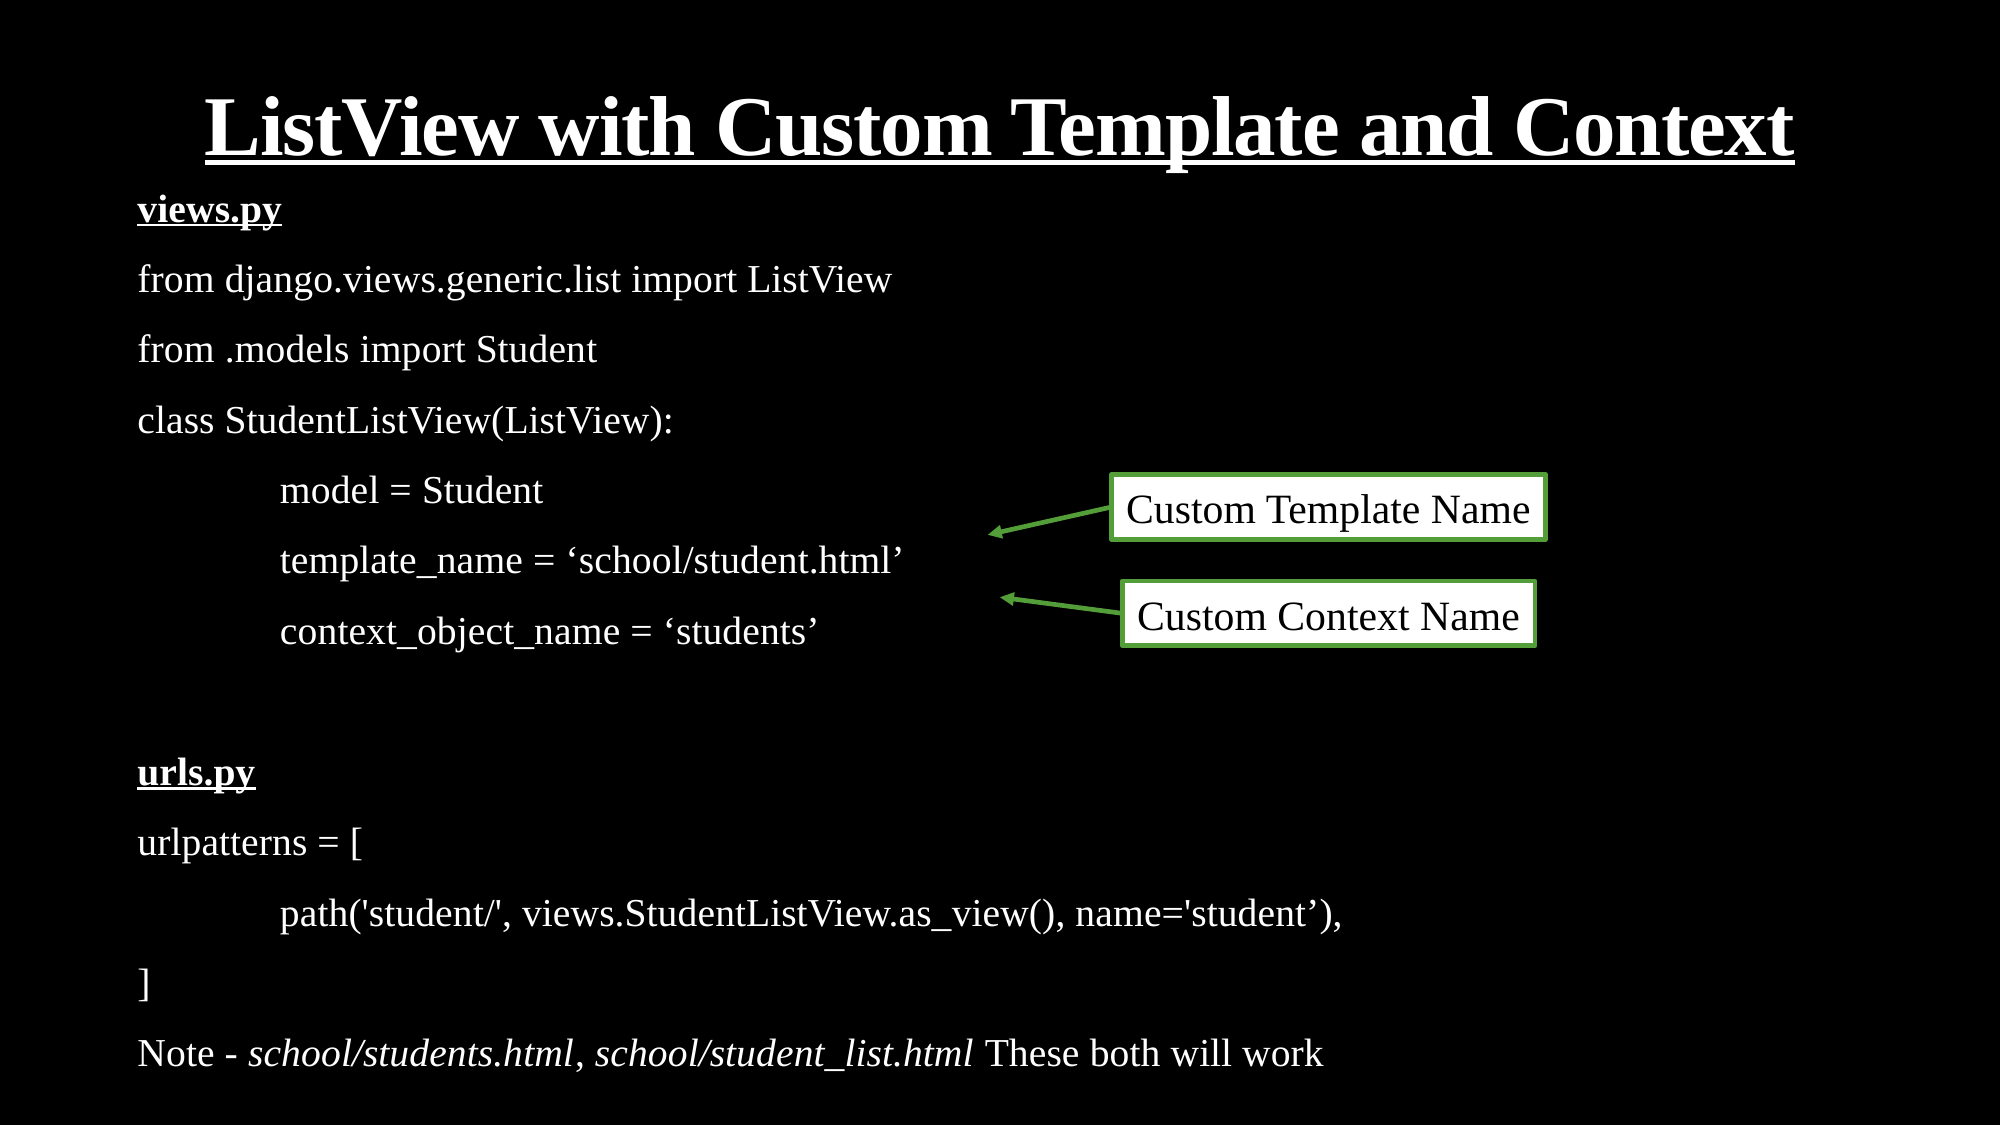

# ListView with Custom Template and Context
views.py
from django.views.generic.list import ListView
from .models import Student
class StudentListView(ListView):
	model = Student
	template_name = ‘school/student.html’
	context_object_name = ‘students’

urls.py
urlpatterns = [
	path('student/', views.StudentListView.as_view(), name='student’),
]
Note - school/students.html, school/student_list.html These both will work

Custom Template Name
Custom Context Name